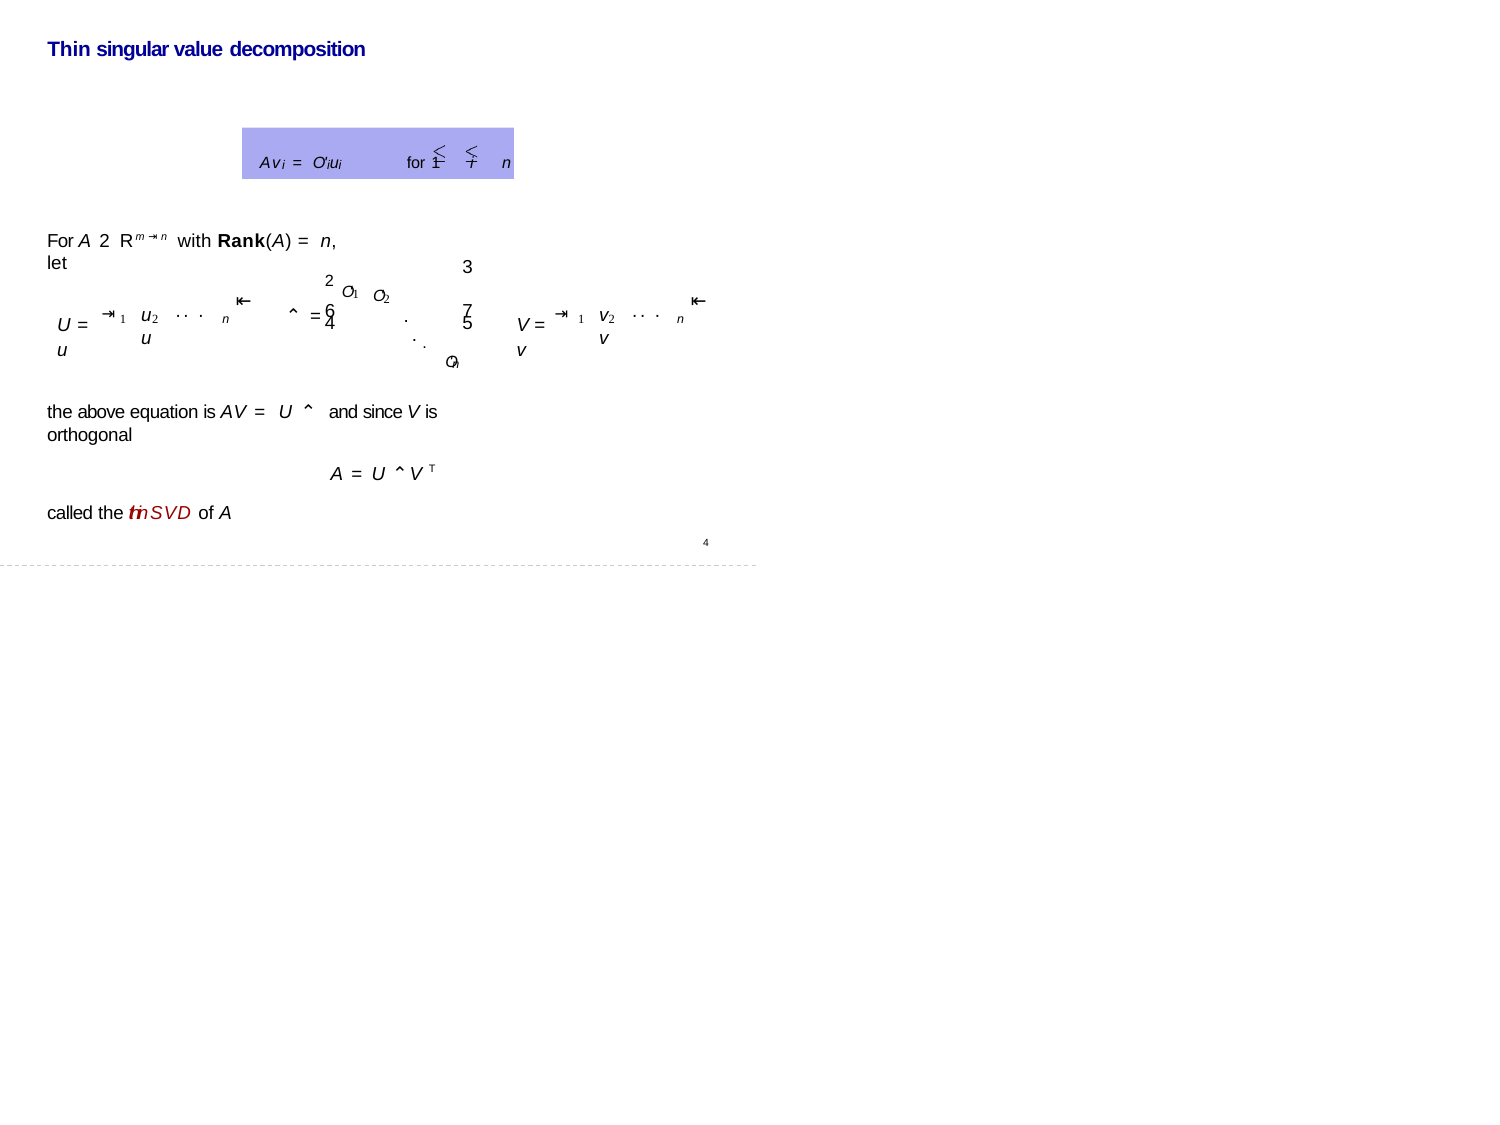

# Thin singular value decomposition

Avi = O'iui	for 1	i	n

For A 2 Rm⇥n with Rank(A) = n, let
3
2 O'1
⇤
⇤
O'2
.
6
7
u	·· · u
v	·· · v
U = ⇥ u
⌃ =
V = ⇥ v
4
5
1
2
n
1
2
n
. .
O'n

the above equation is AV = U ⌃ and since V is orthogonal
A = U ⌃V T
called the thin SVD of A
4